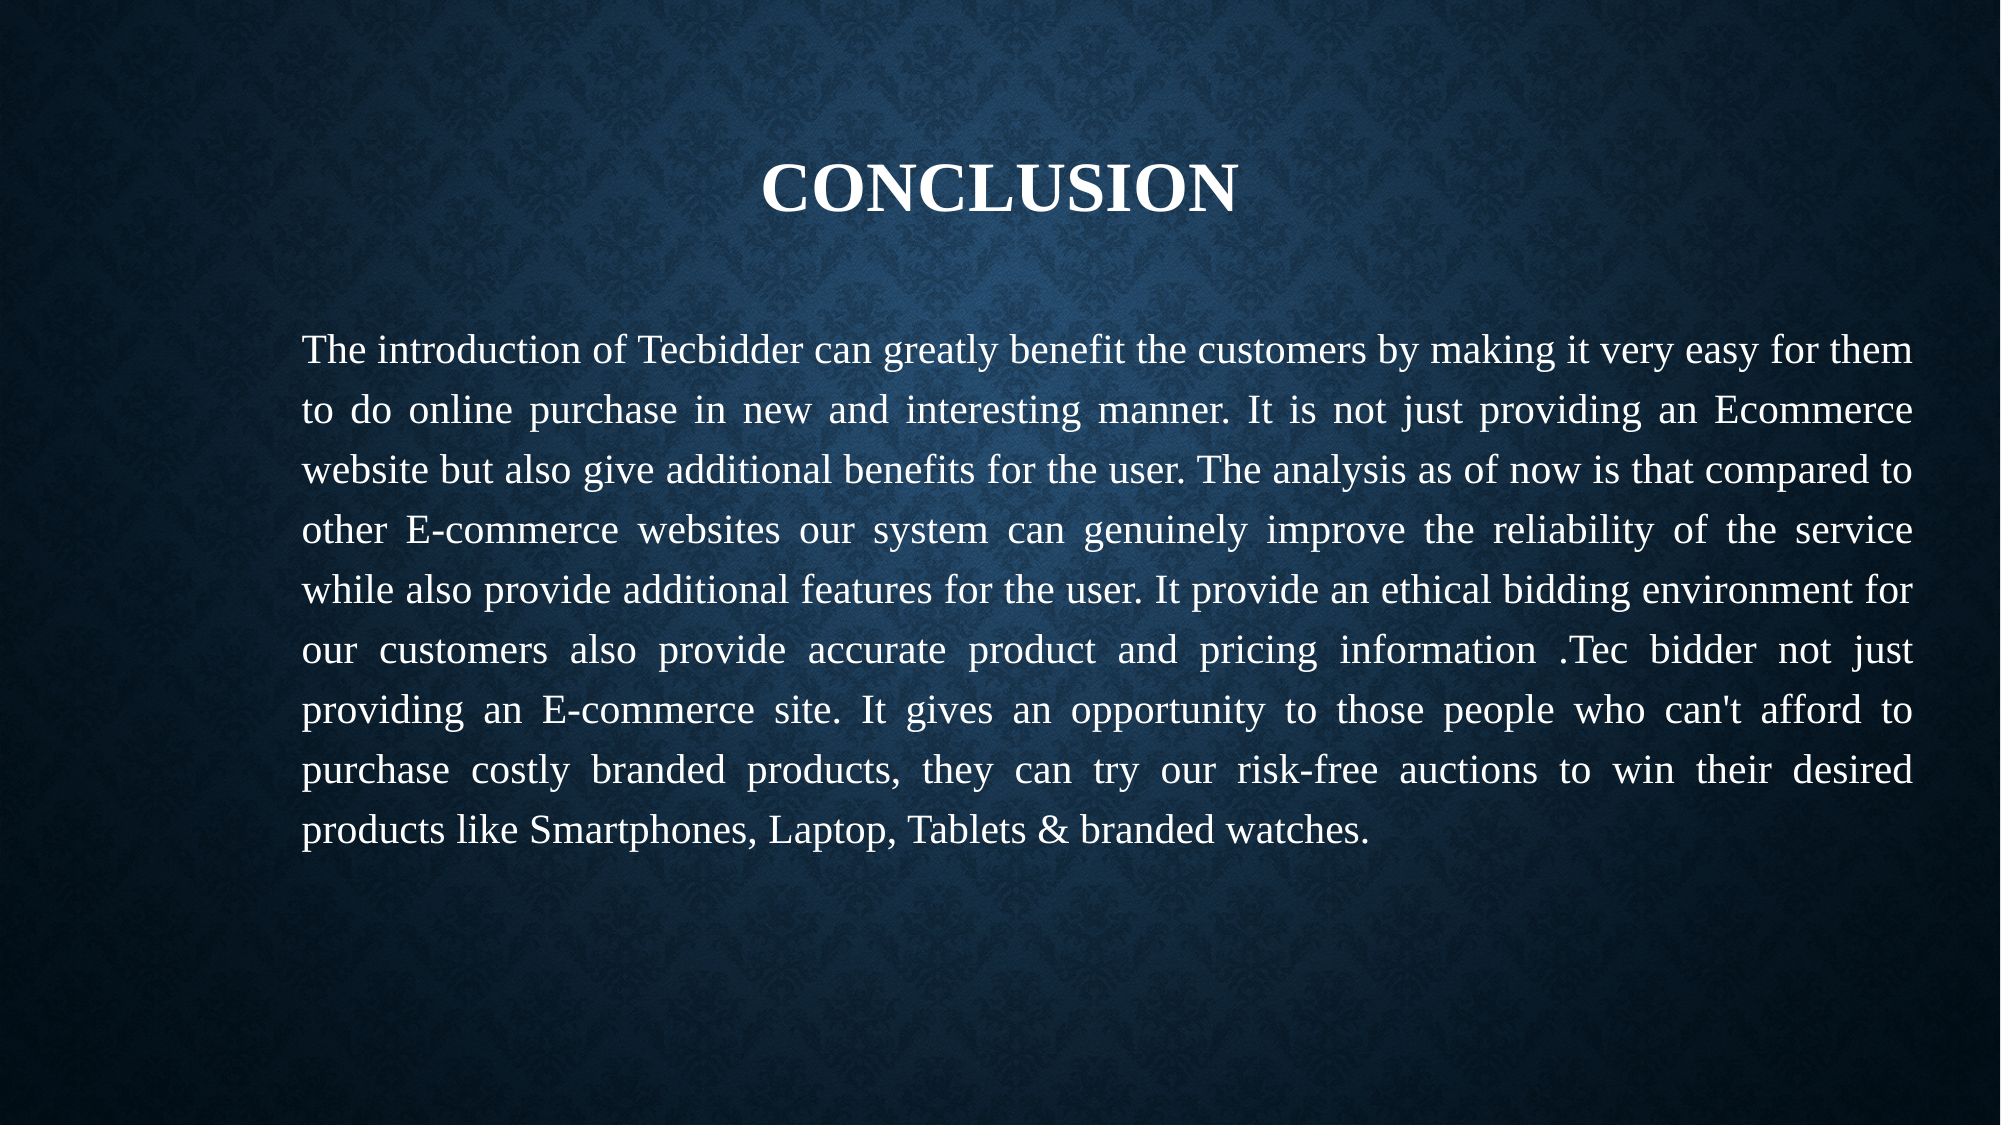

# Conclusion
The introduction of Tecbidder can greatly benefit the customers by making it very easy for them to do online purchase in new and interesting manner. It is not just providing an Ecommerce website but also give additional benefits for the user. The analysis as of now is that compared to other E-commerce websites our system can genuinely improve the reliability of the service while also provide additional features for the user. It provide an ethical bidding environment for our customers also provide accurate product and pricing information .Tec bidder not just providing an E-commerce site. It gives an opportunity to those people who can't afford to purchase costly branded products, they can try our risk-free auctions to win their desired products like Smartphones, Laptop, Tablets & branded watches.